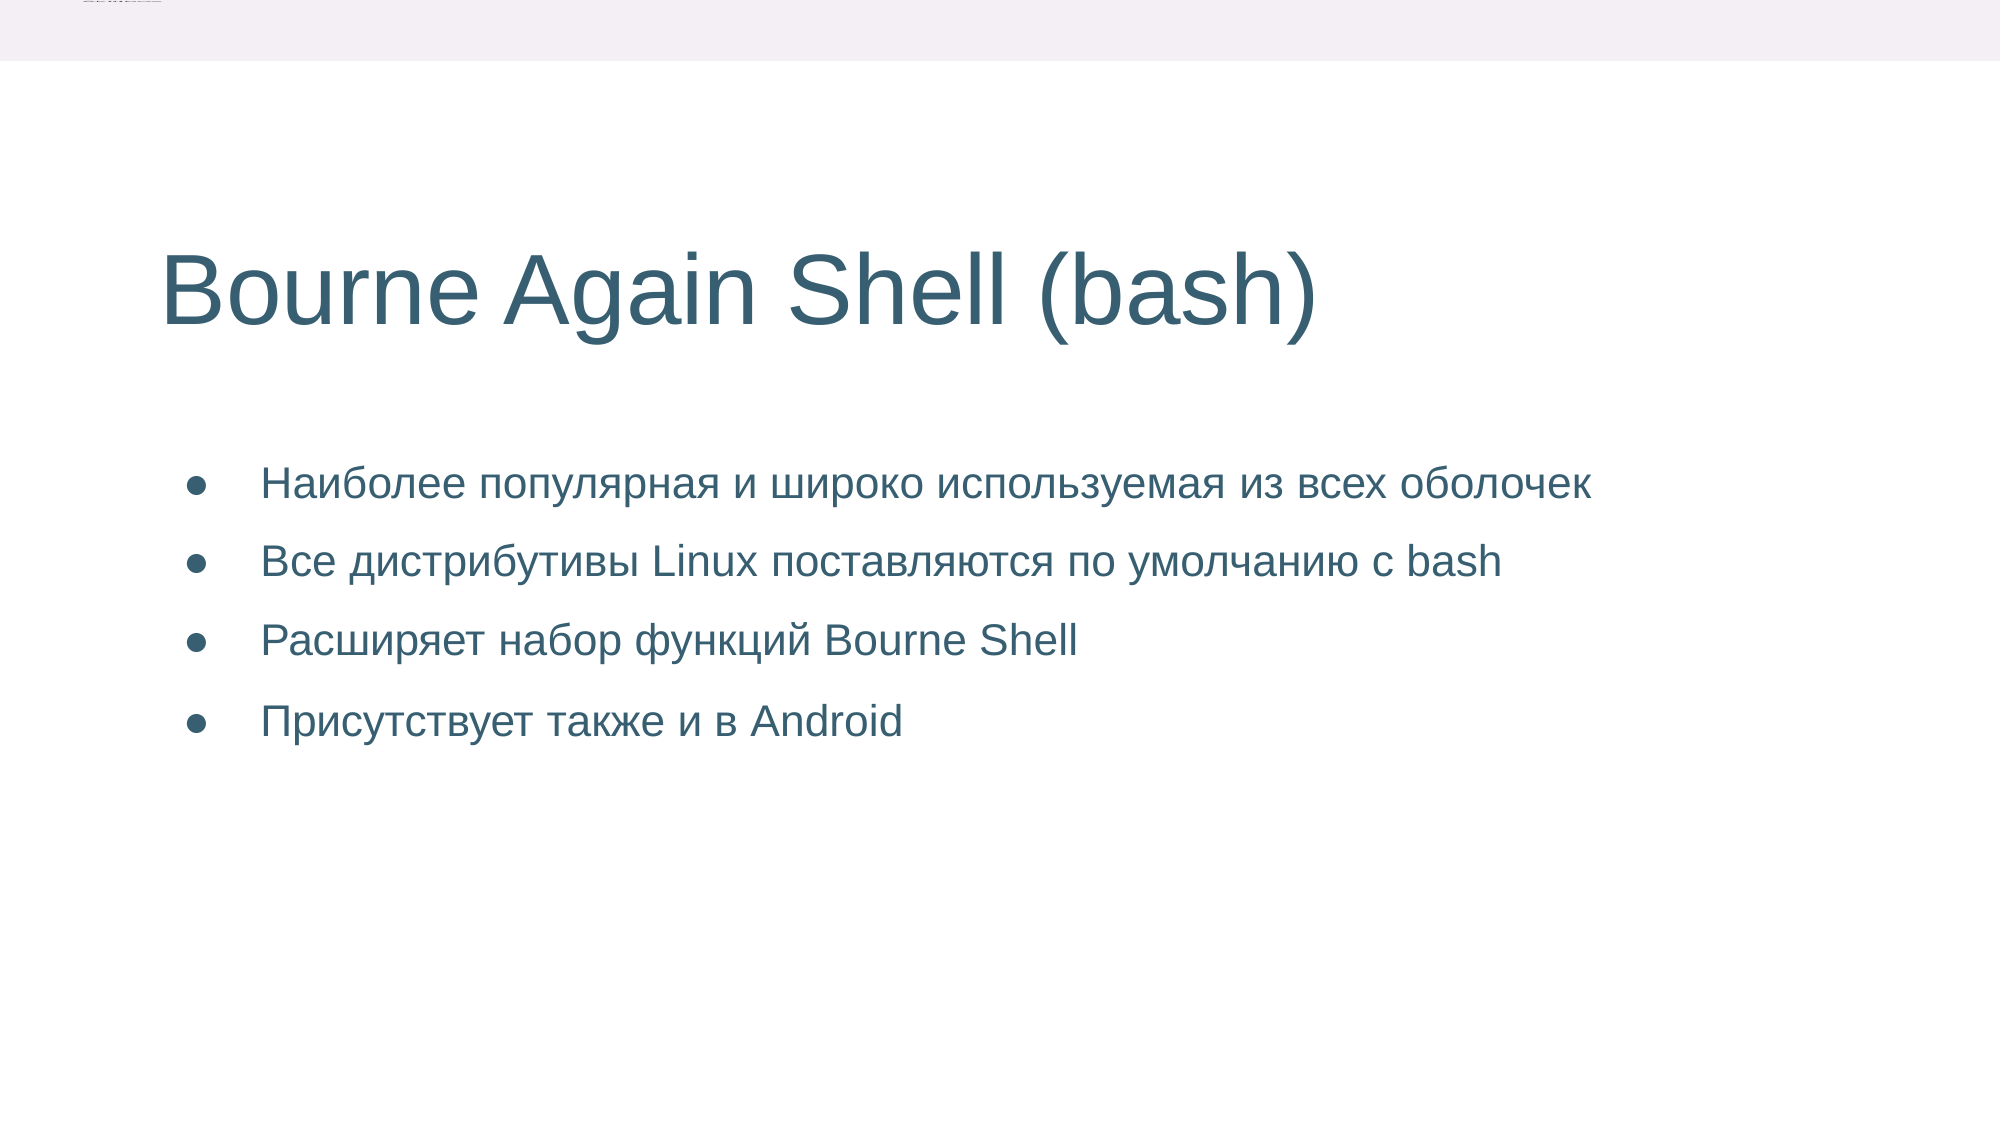

Bourne Again Shell (bash)
● Наиболее популярная и широко используемая из всех оболочек
● Все дистрибутивы Linux поставляются по умолчанию с bash
● Расширяет набор функций Bourne Shell
● Присутствует также и в Android